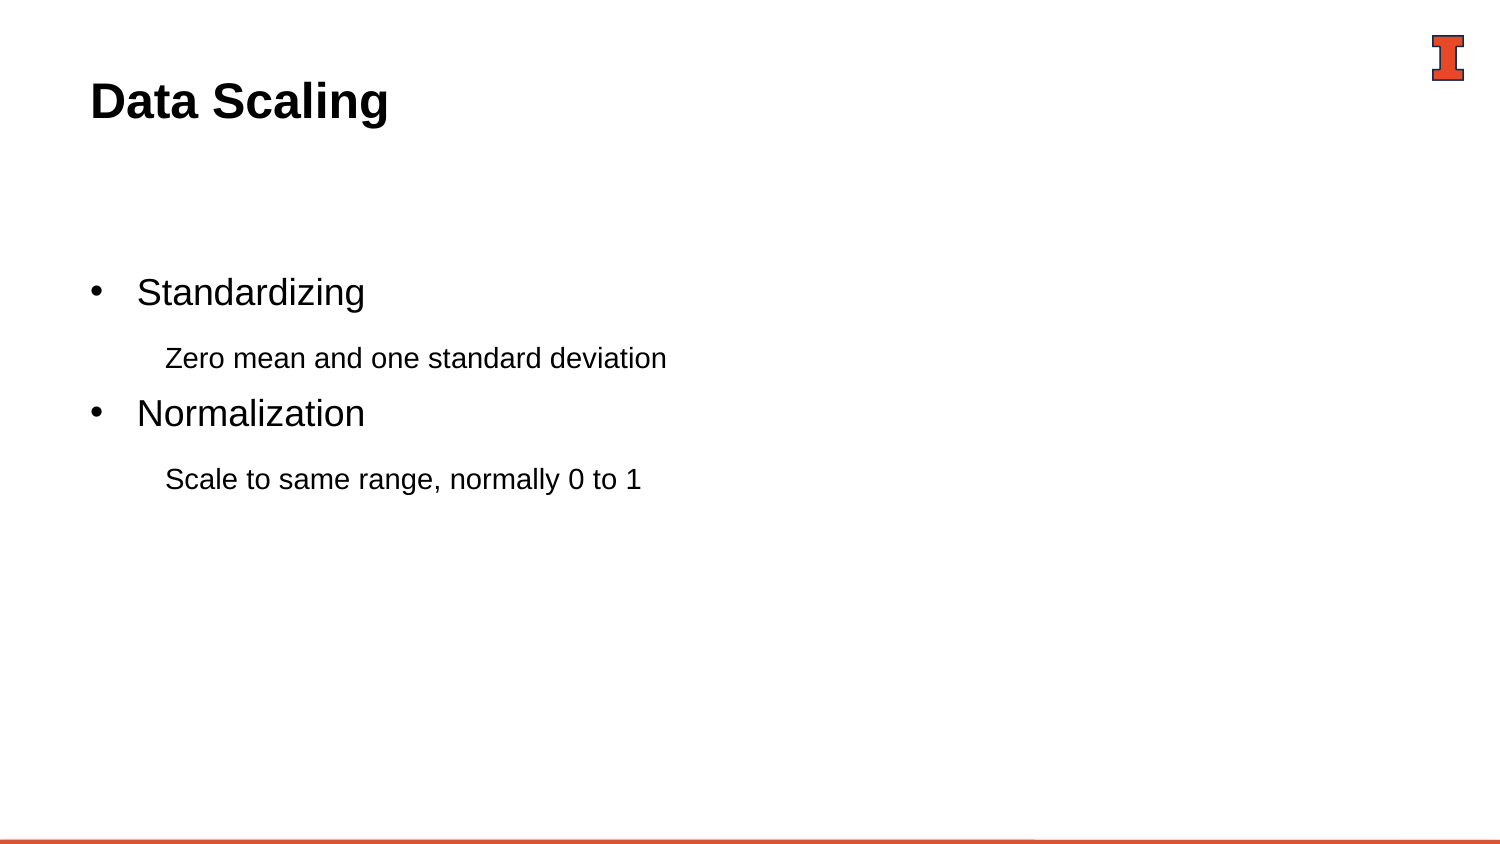

# Data Scaling
Standardizing
Zero mean and one standard deviation
Normalization
Scale to same range, normally 0 to 1